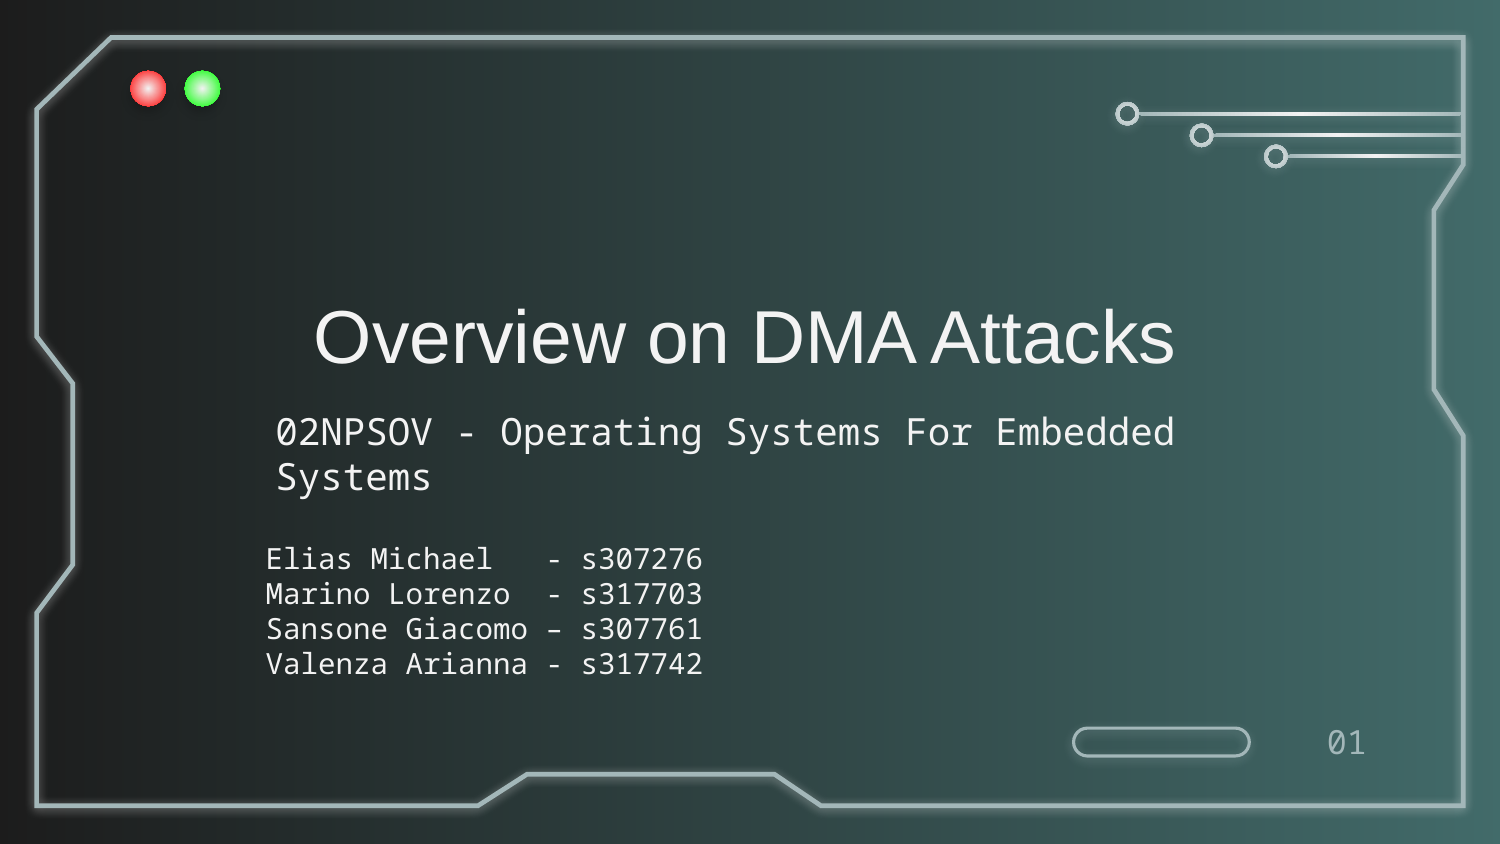

# Overview on DMA Attacks
02NPSOV - Operating Systems For Embedded Systems
Elias Michael   - s307276
Marino Lorenzo  - s317703
Sansone Giacomo – s307761
Valenza Arianna - s317742
01